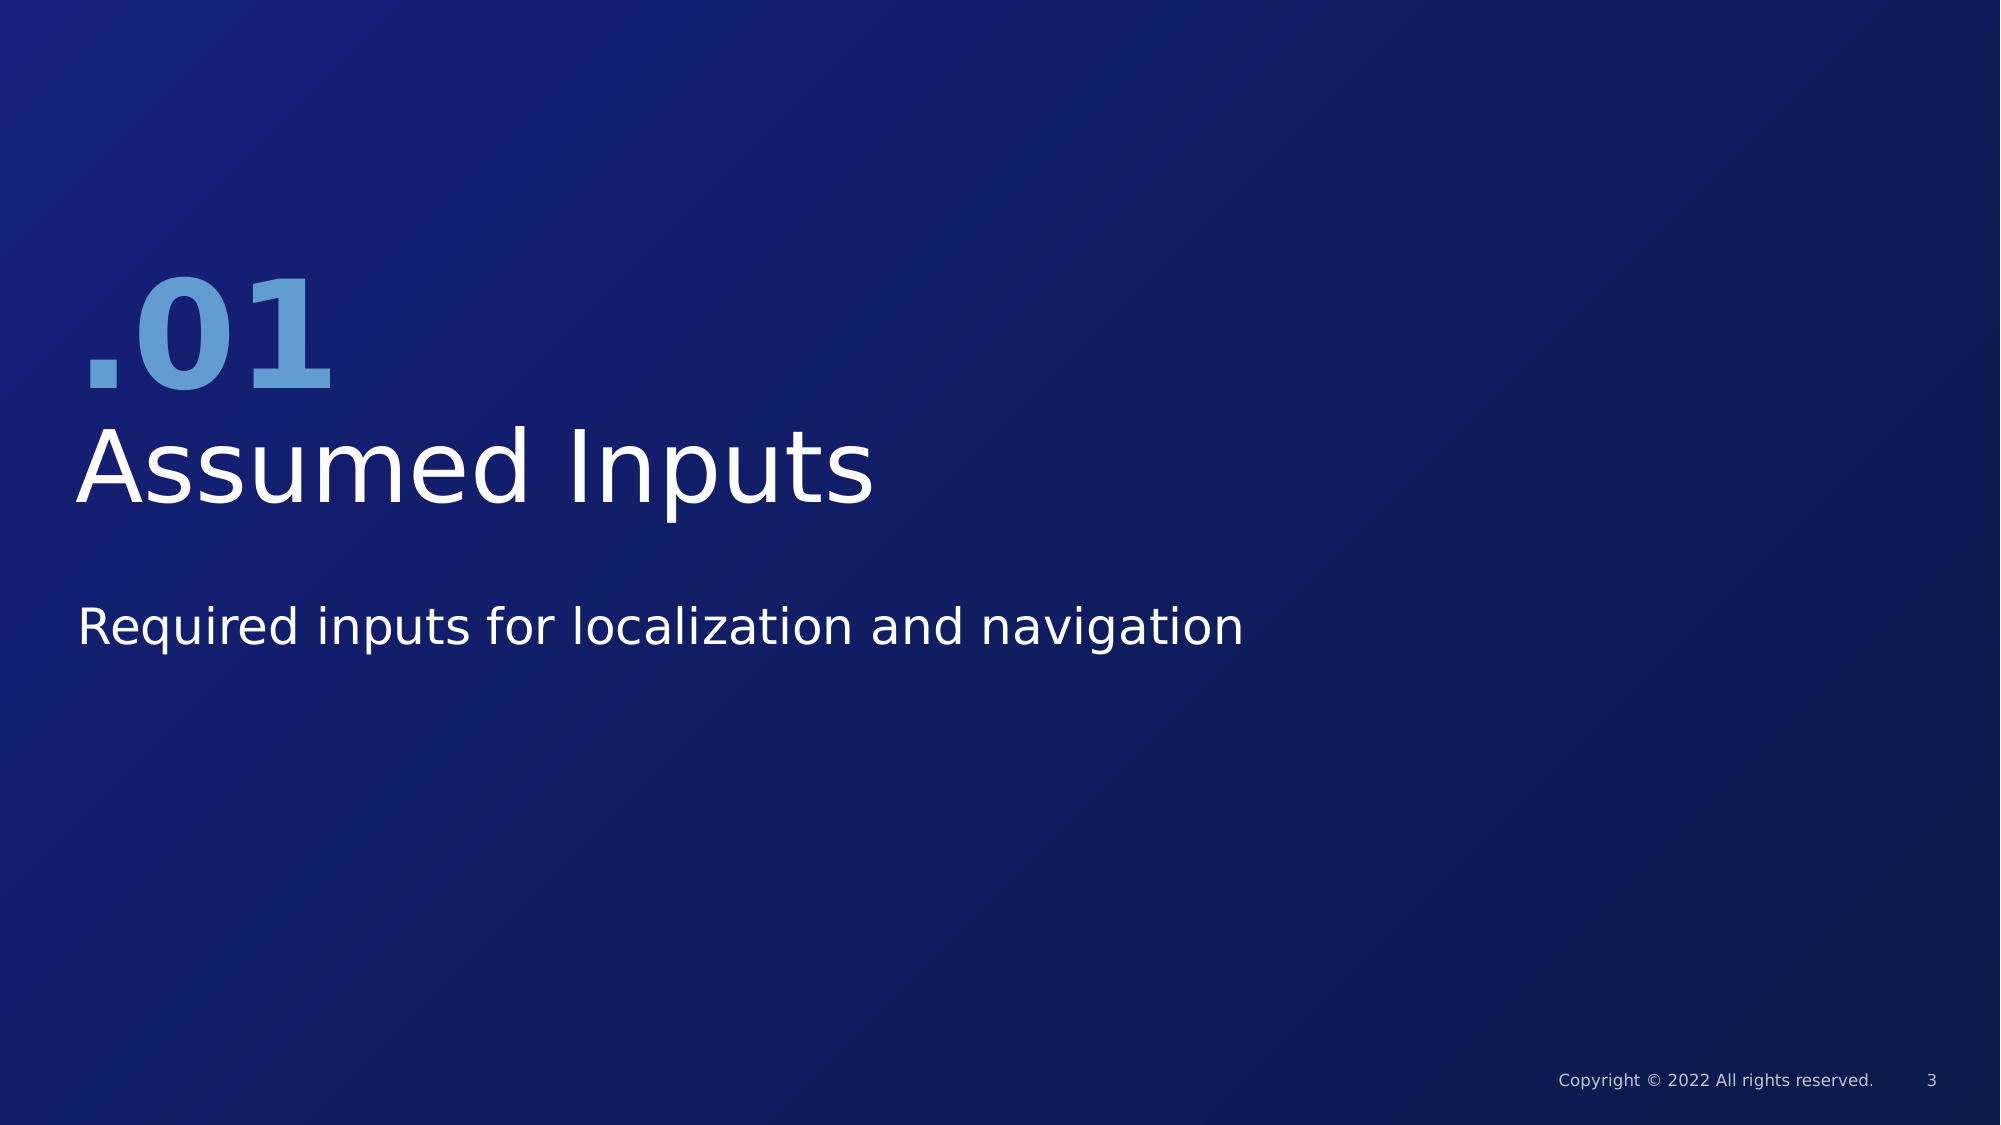

.01
Assumed Inputs
Required inputs for localization and navigation